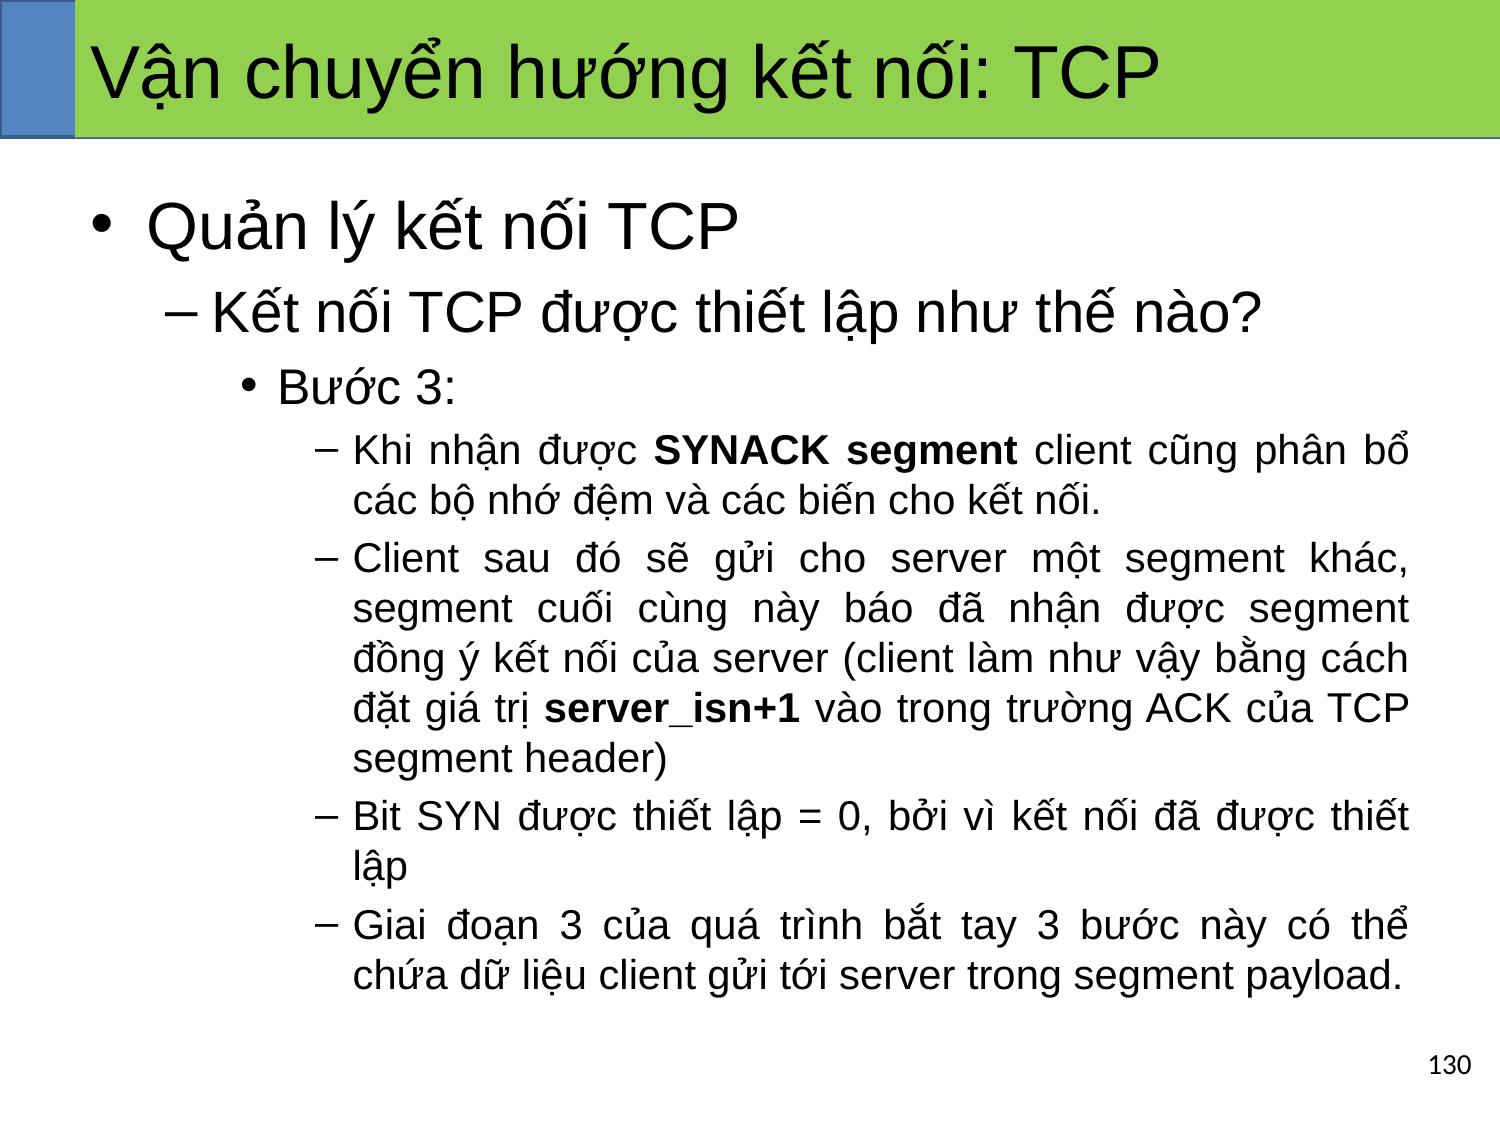

# Vận chuyển hướng kết nối: TCP
Quản lý kết nối TCP
Kết nối TCP được thiết lập như thế nào?
Bước 3:
Khi nhận được SYNACK segment client cũng phân bổ các bộ nhớ đệm và các biến cho kết nối.
Client sau đó sẽ gửi cho server một segment khác, segment cuối cùng này báo đã nhận được segment đồng ý kết nối của server (client làm như vậy bằng cách đặt giá trị server_isn+1 vào trong trường ACK của TCP segment header)
Bit SYN được thiết lập = 0, bởi vì kết nối đã được thiết lập
Giai đoạn 3 của quá trình bắt tay 3 bước này có thể chứa dữ liệu client gửi tới server trong segment payload.

130